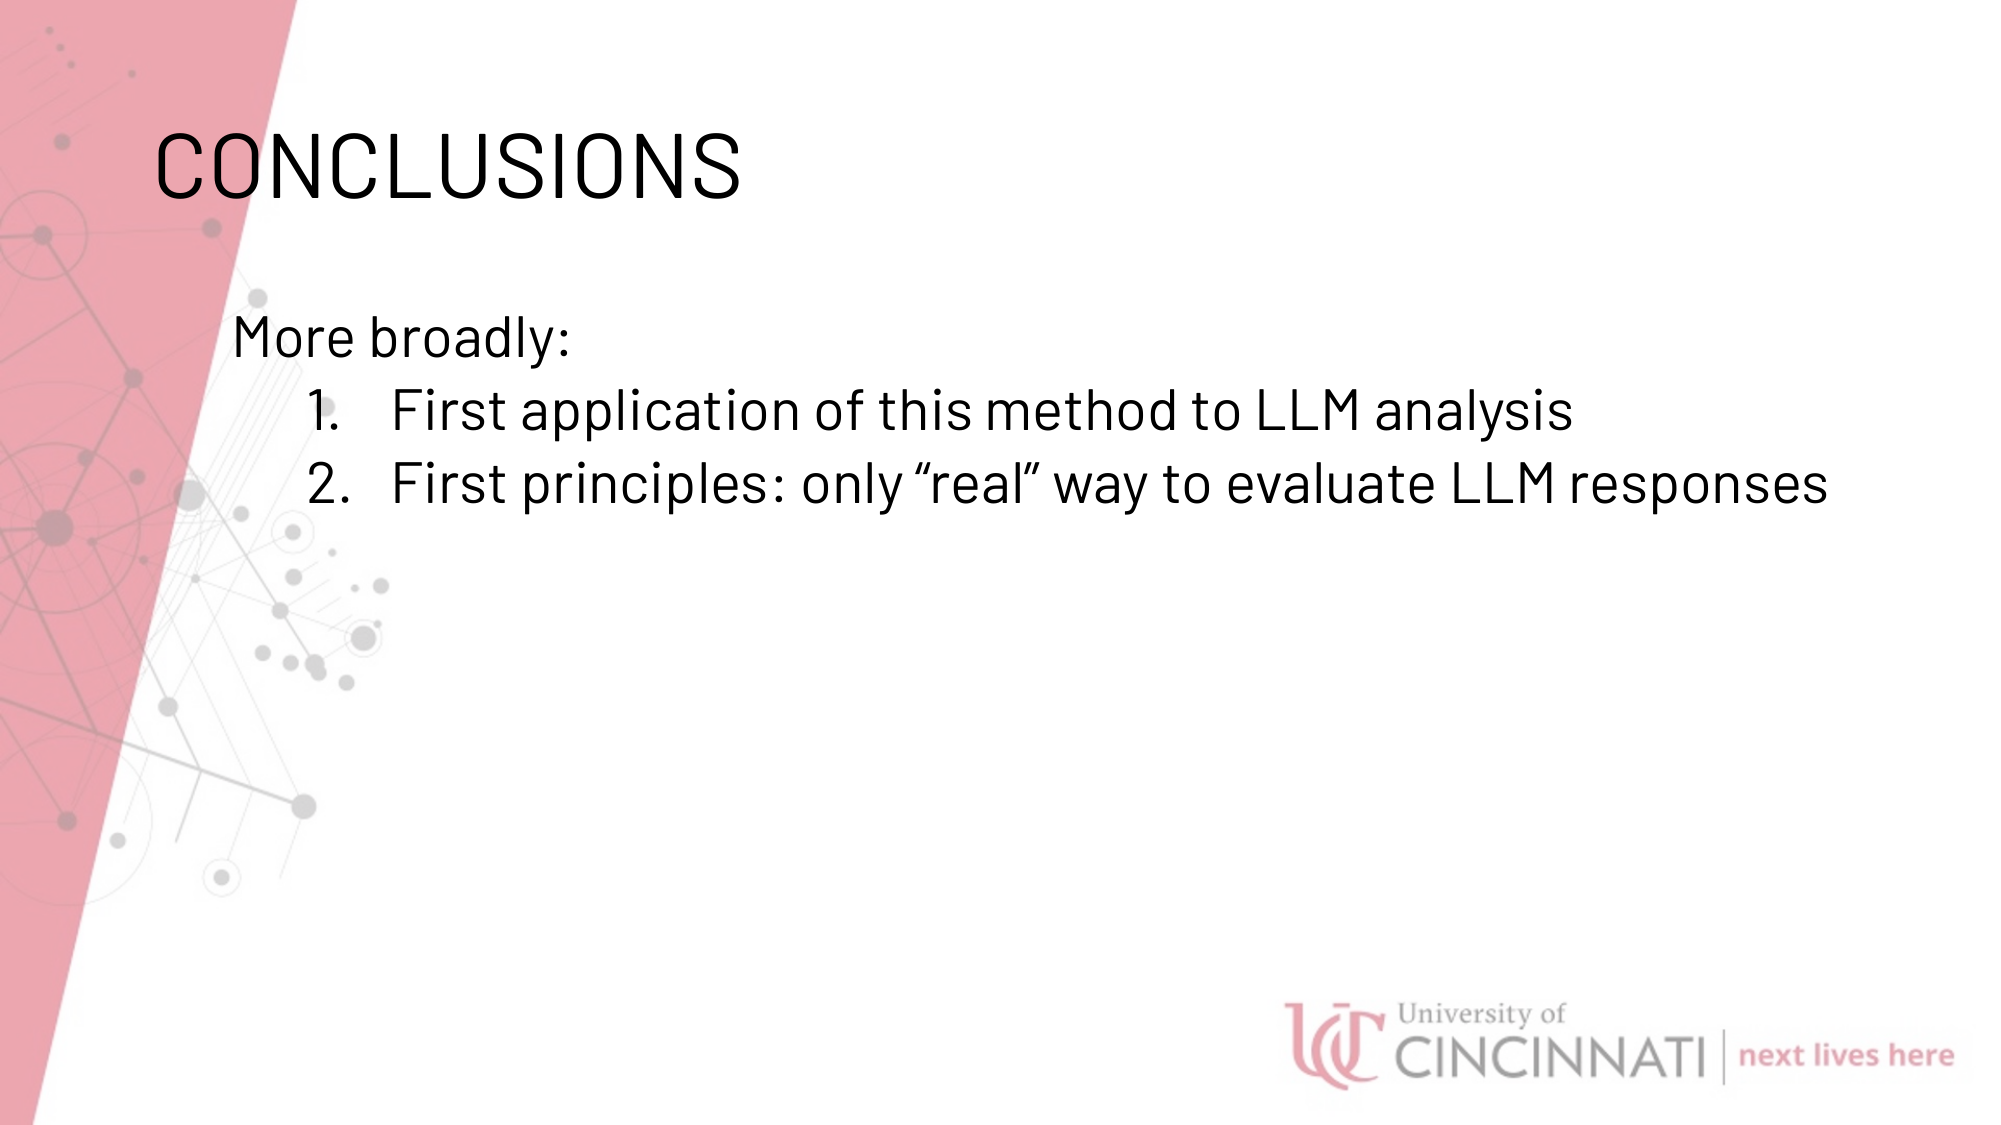

# CONCLUSIONS
More broadly:
First application of this method to LLM analysis
First principles: only “real” way to evaluate LLM responses